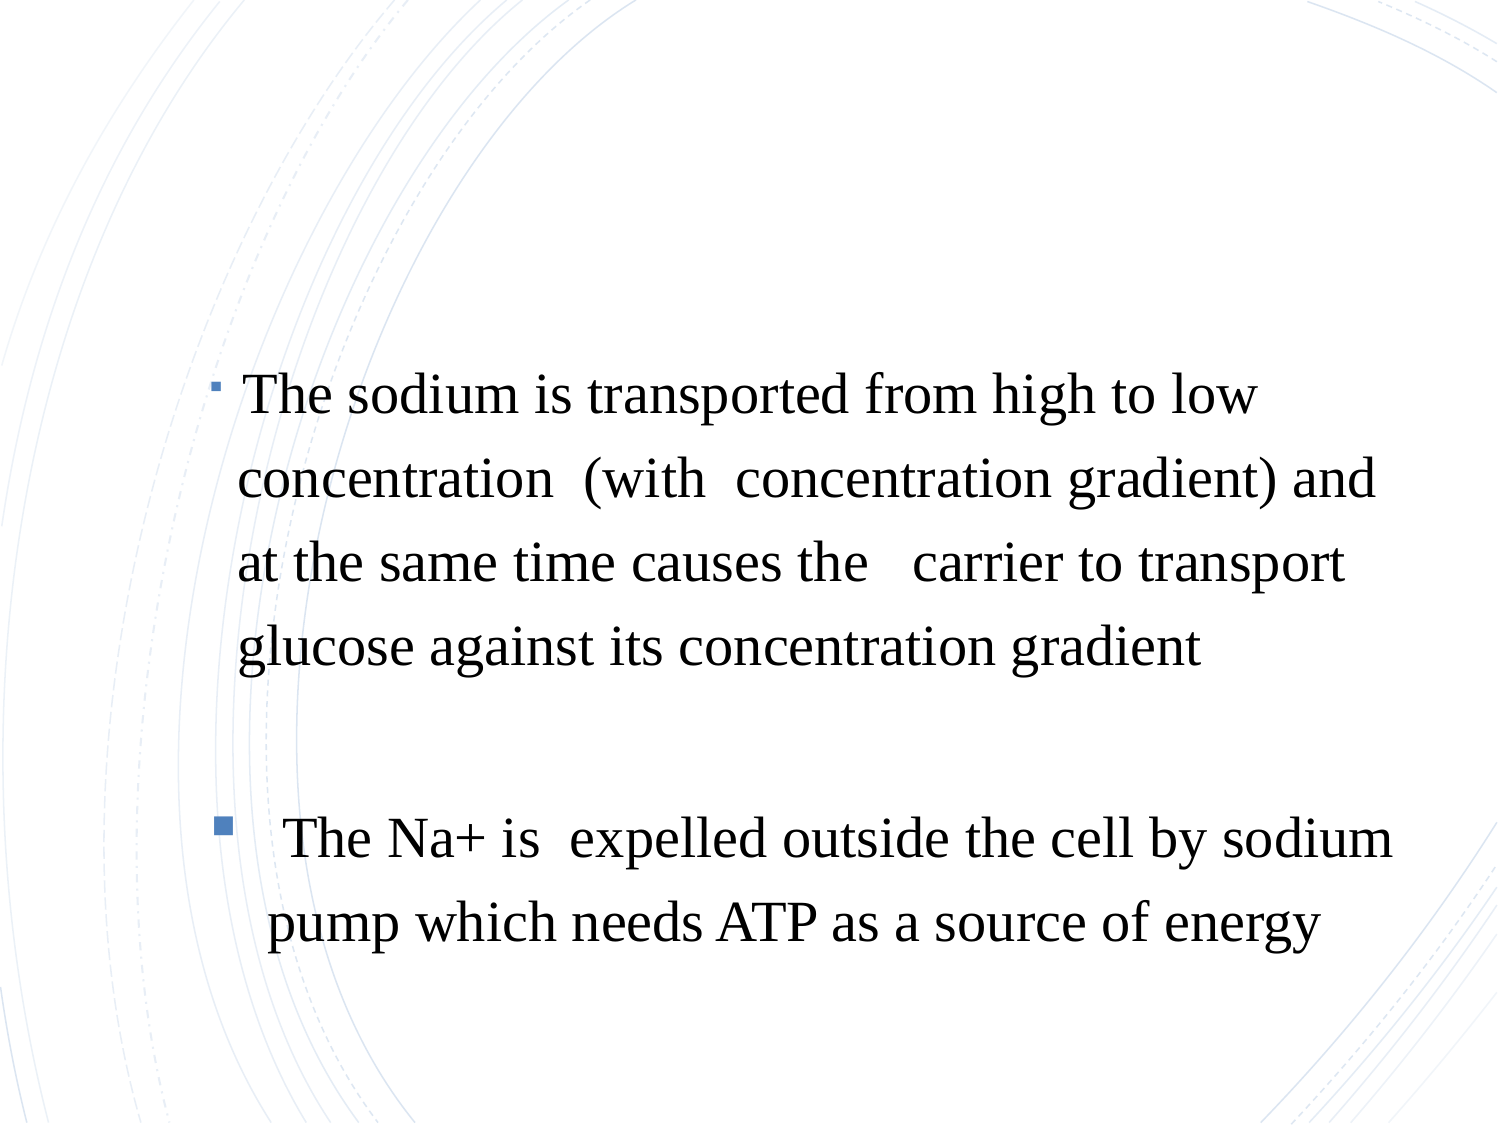

#
 The sodium is transported from high to low concentration  (with  concentration gradient) and at the same time causes the   carrier to transport glucose against its concentration gradient

 The Na+ is  expelled outside the cell by sodium pump which needs ATP as a source of energy